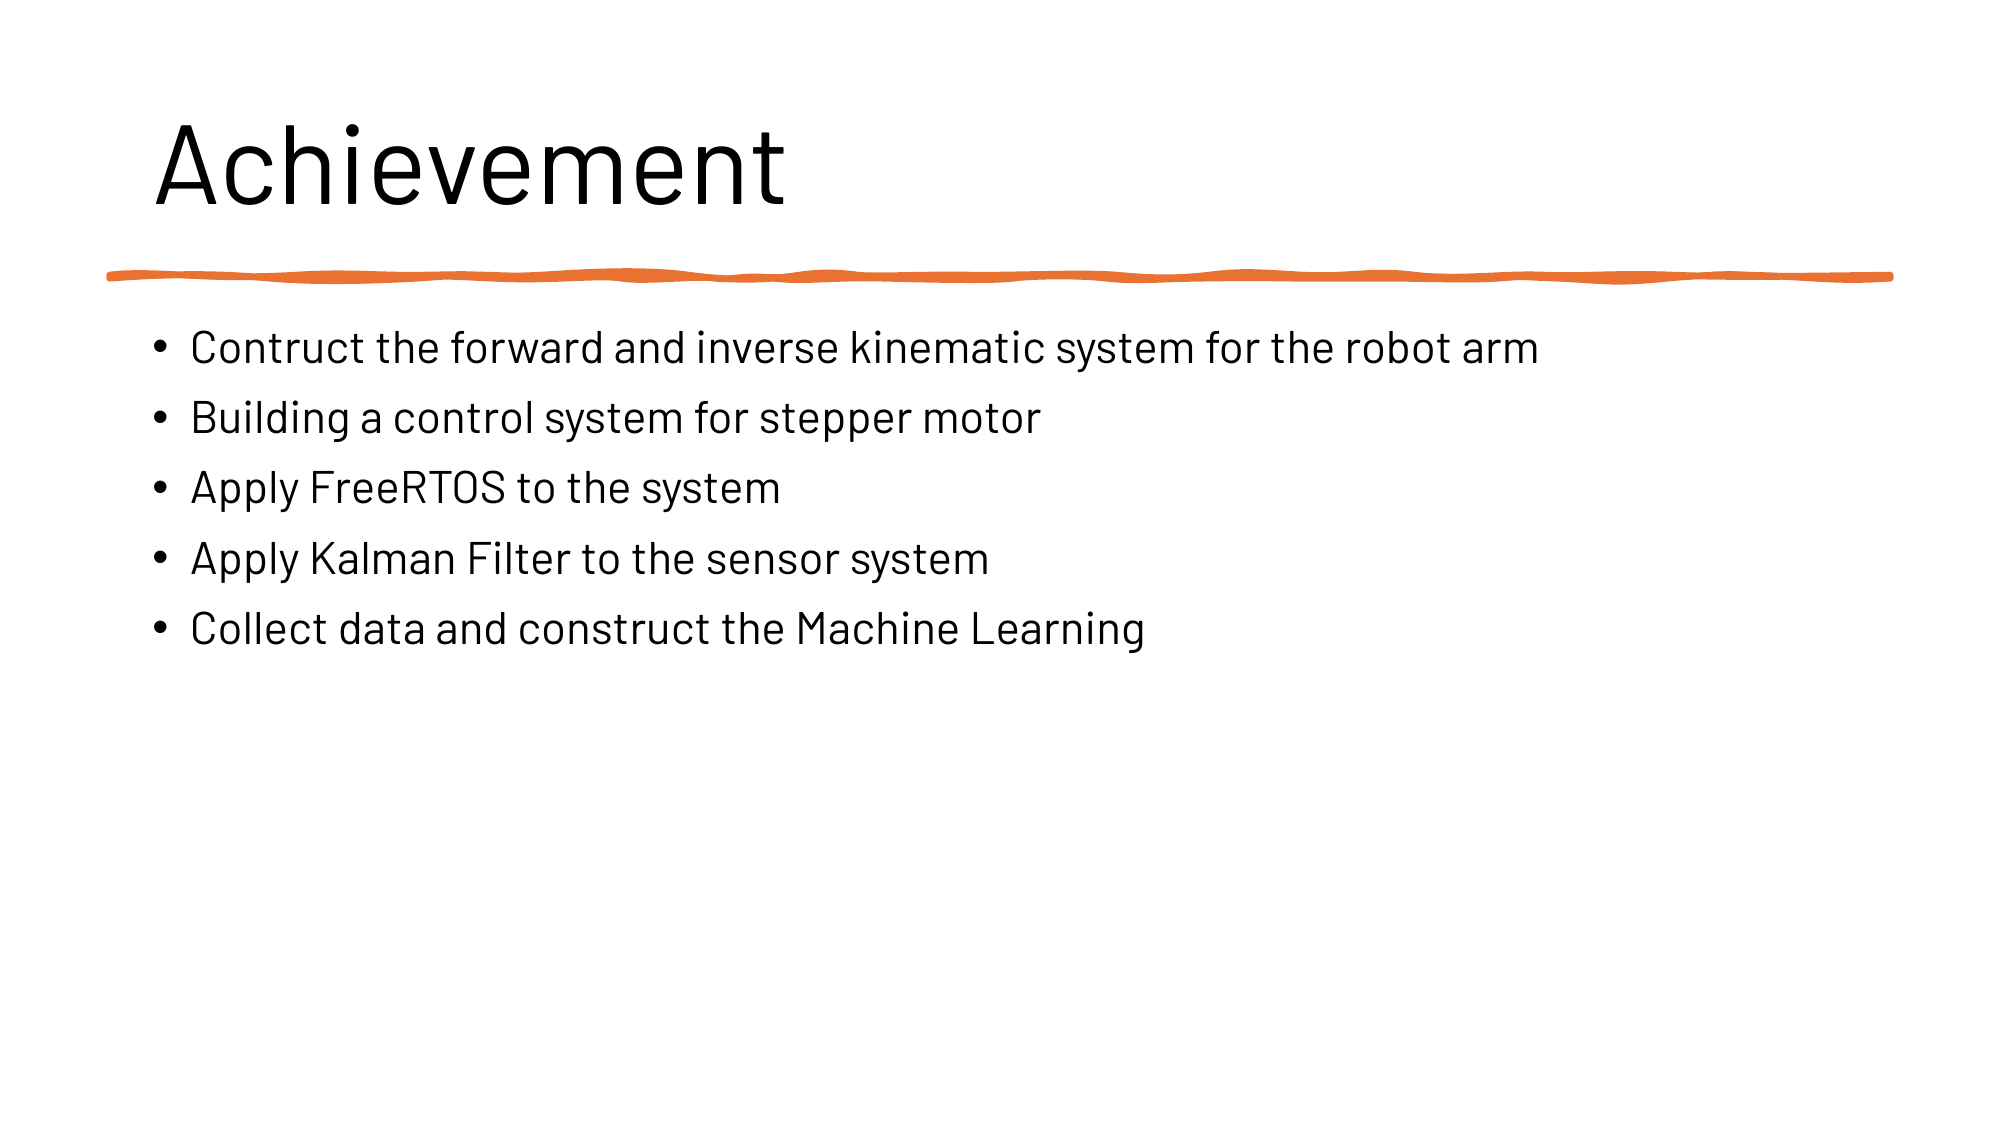

# Achievement

Contruct the forward and inverse kinematic system for the robot arm
Building a control system for stepper motor
Apply FreeRTOS to the system
Apply Kalman Filter to the sensor system
Collect data and construct the Machine Learning